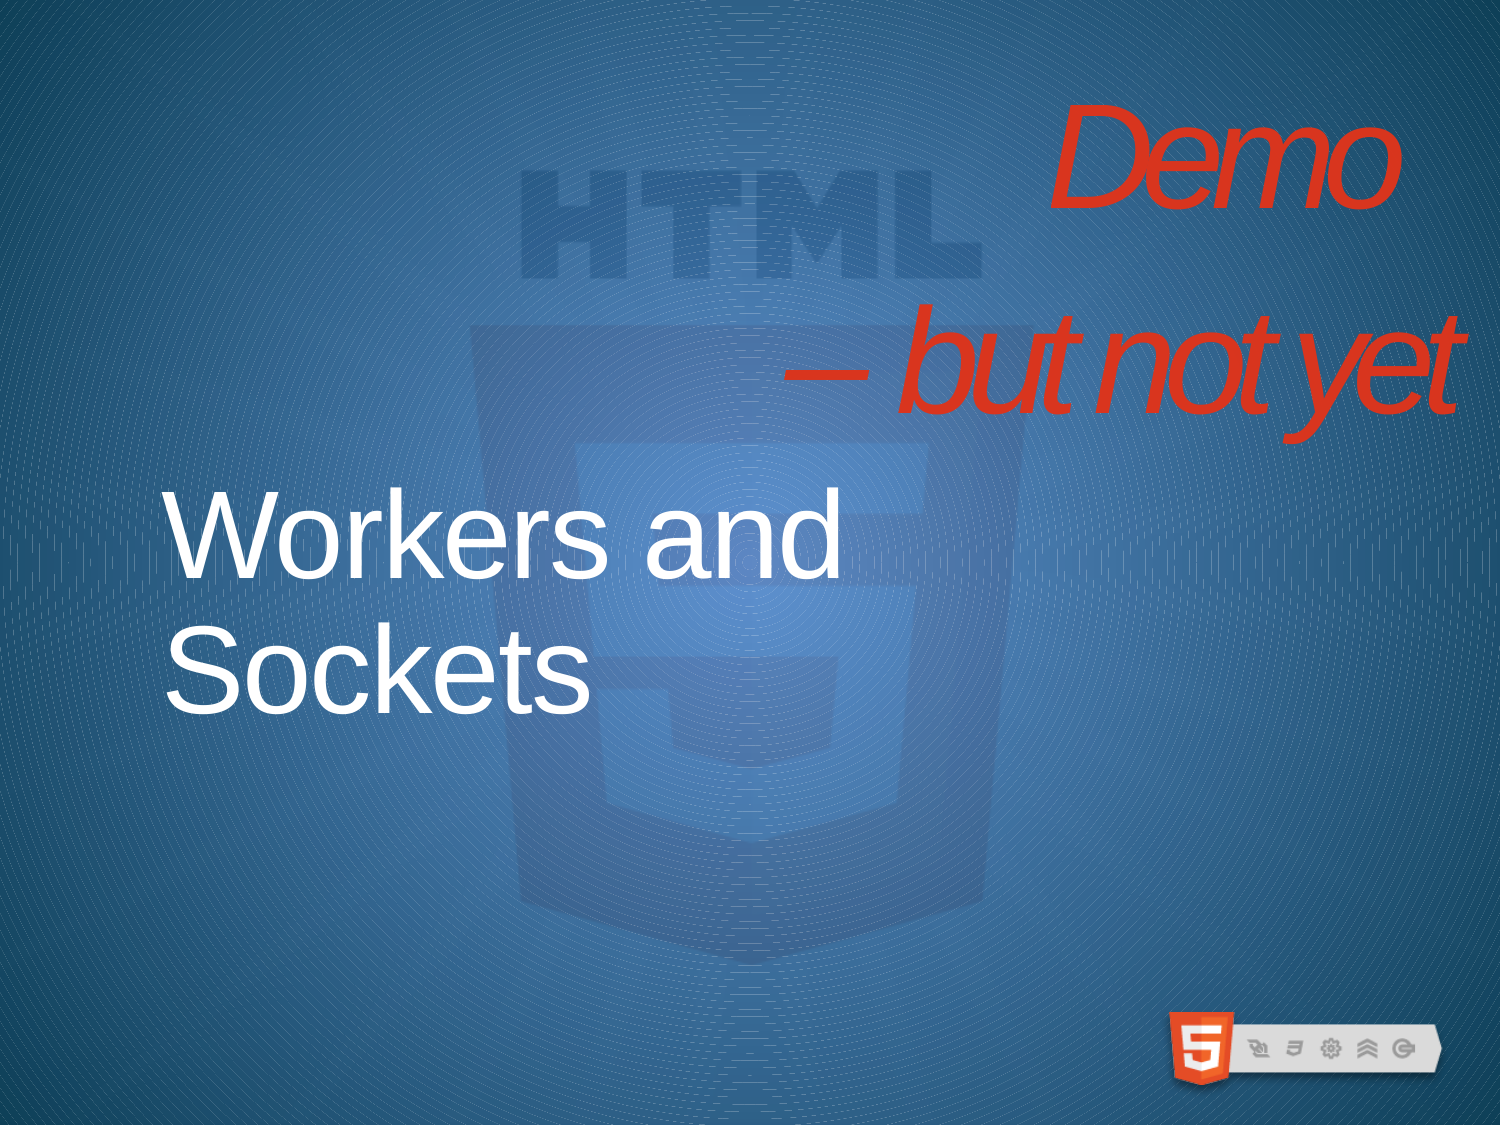

Demo
– but not yet
# Workers and Sockets